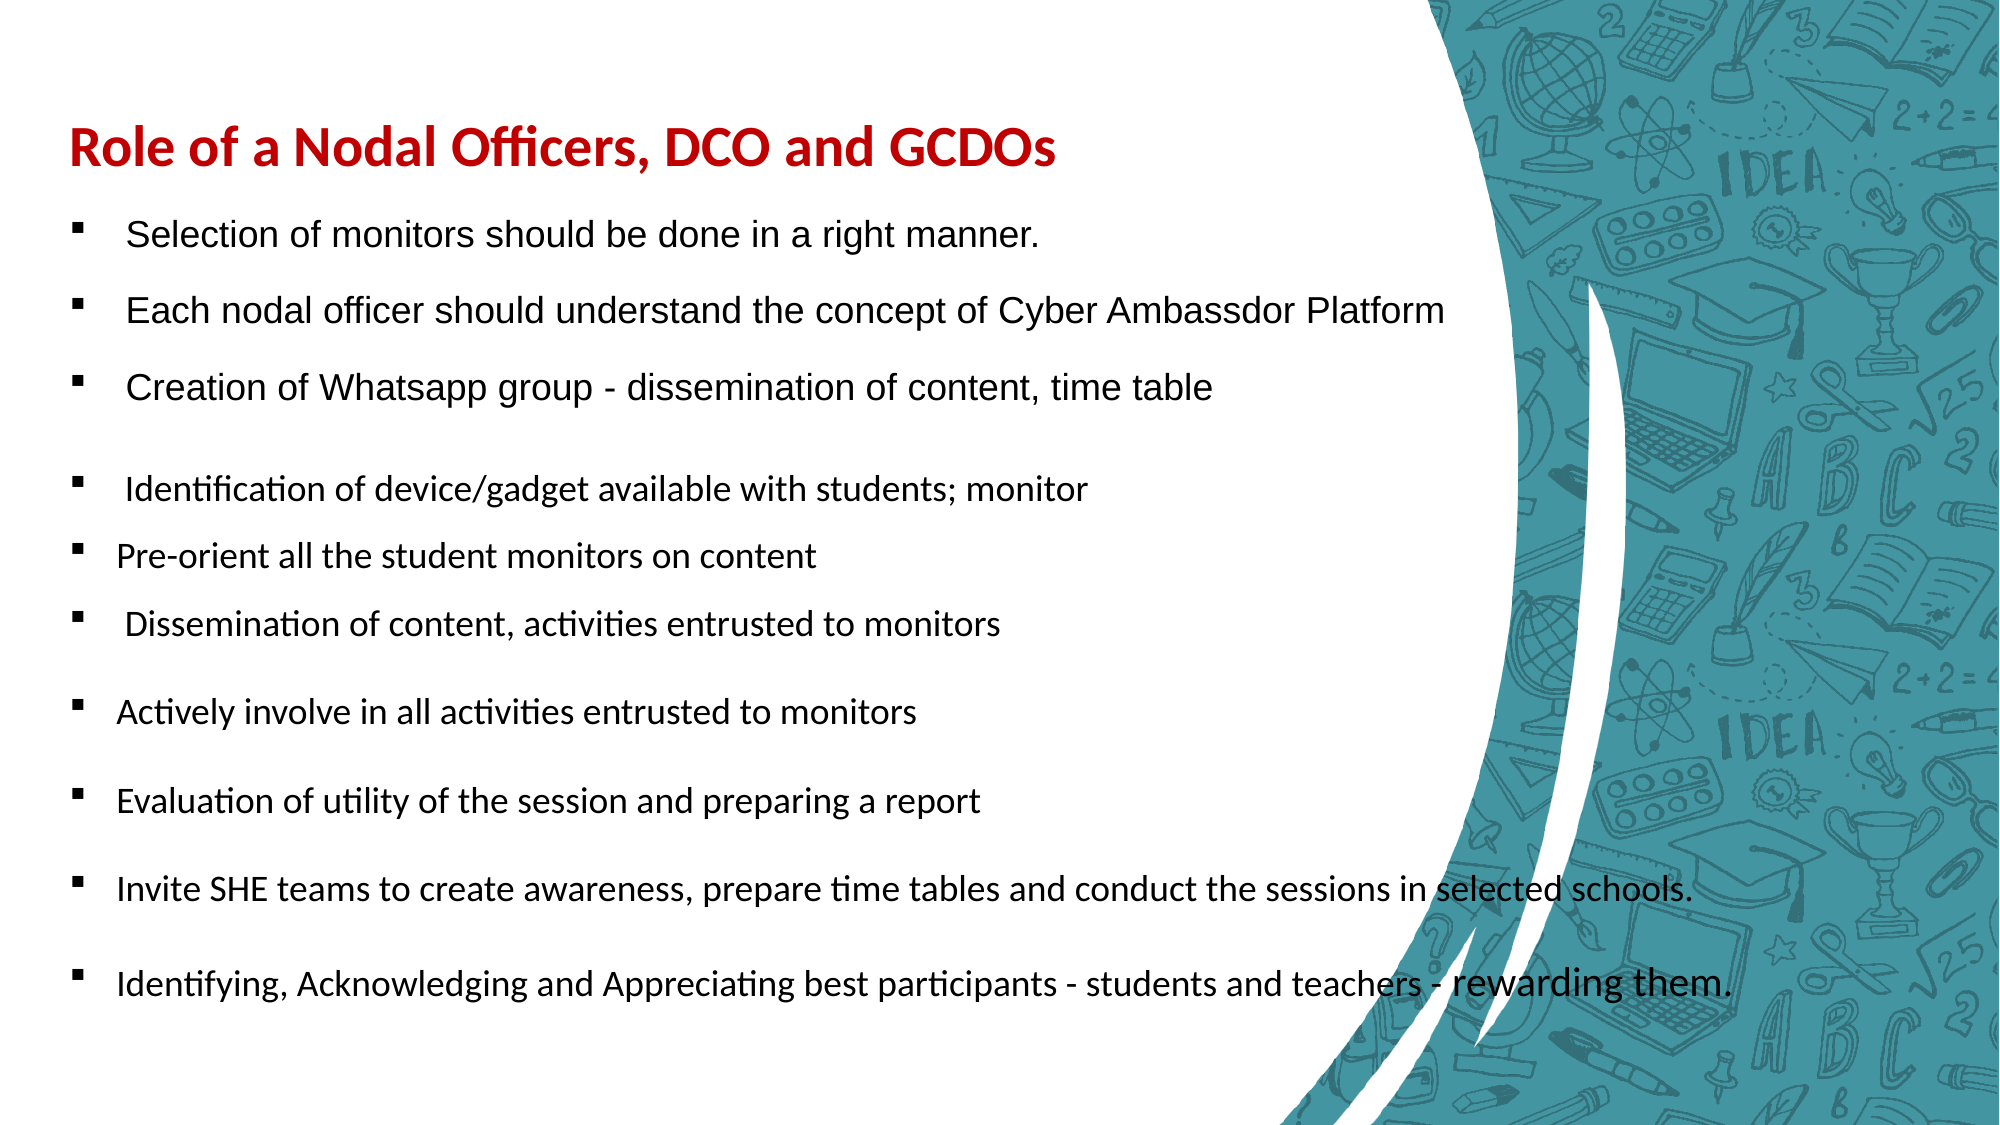

Role of a Nodal Officers, DCO and GCDOs
Selection of monitors should be done in a right manner.
Each nodal officer should understand the concept of Cyber Ambassdor Platform
Creation of Whatsapp group - dissemination of content, time table
 Identification of device/gadget available with students; monitor
Pre-orient all the student monitors on content
 Dissemination of content, activities entrusted to monitors
Actively involve in all activities entrusted to monitors
Evaluation of utility of the session and preparing a report
Invite SHE teams to create awareness, prepare time tables and conduct the sessions in selected schools.
Identifying, Acknowledging and Appreciating best participants - students and teachers - rewarding them.